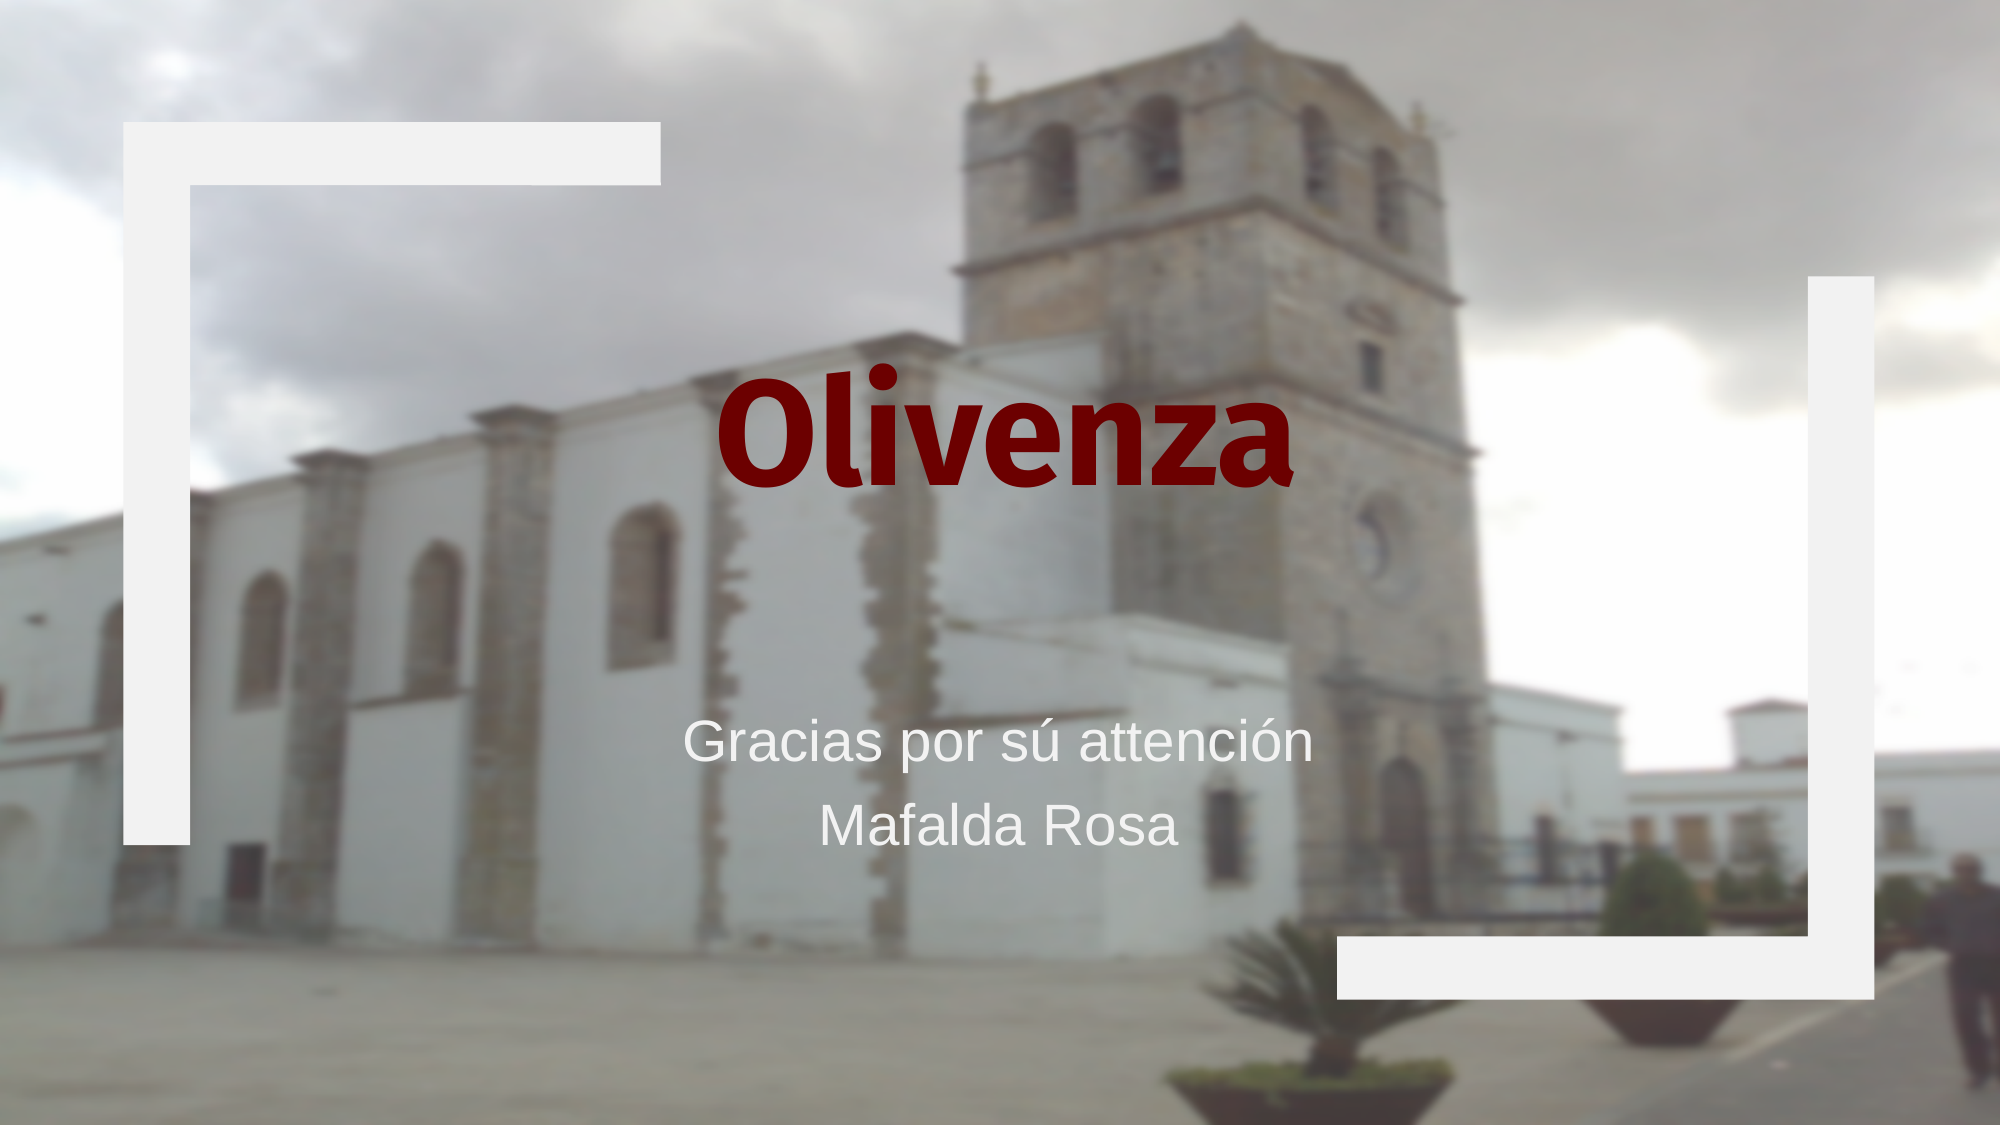

Olivenza
Gracias por sú attención
Mafalda Rosa